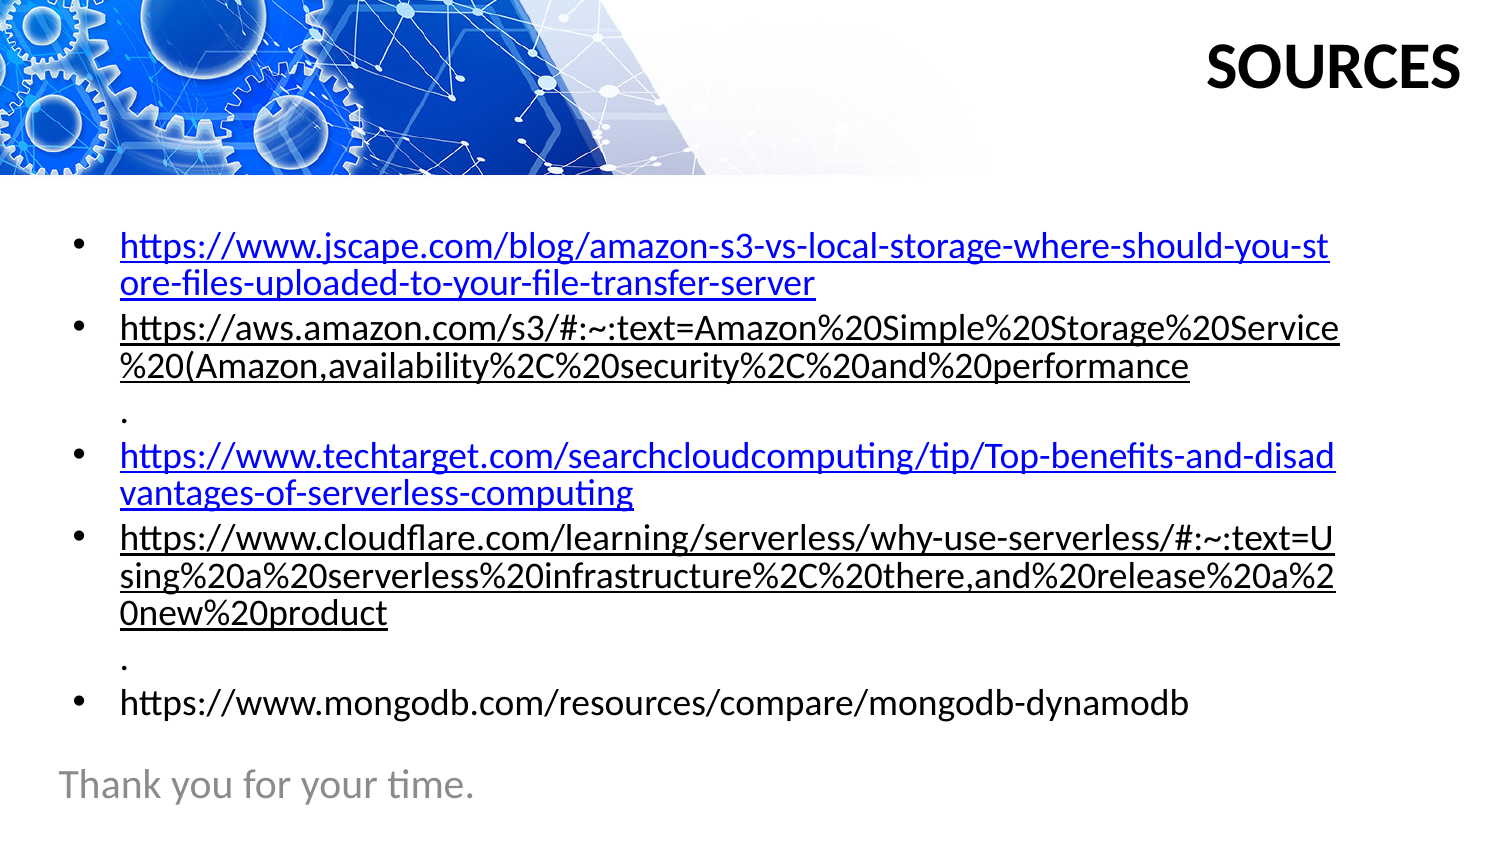

# Sources
https://www.jscape.com/blog/amazon-s3-vs-local-storage-where-should-you-store-files-uploaded-to-your-file-transfer-server
https://aws.amazon.com/s3/#:~:text=Amazon%20Simple%20Storage%20Service%20(Amazon,availability%2C%20security%2C%20and%20performance.
https://www.techtarget.com/searchcloudcomputing/tip/Top-benefits-and-disadvantages-of-serverless-computing
https://www.cloudflare.com/learning/serverless/why-use-serverless/#:~:text=Using%20a%20serverless%20infrastructure%2C%20there,and%20release%20a%20new%20product.
https://www.mongodb.com/resources/compare/mongodb-dynamodb

Thank you for your time.